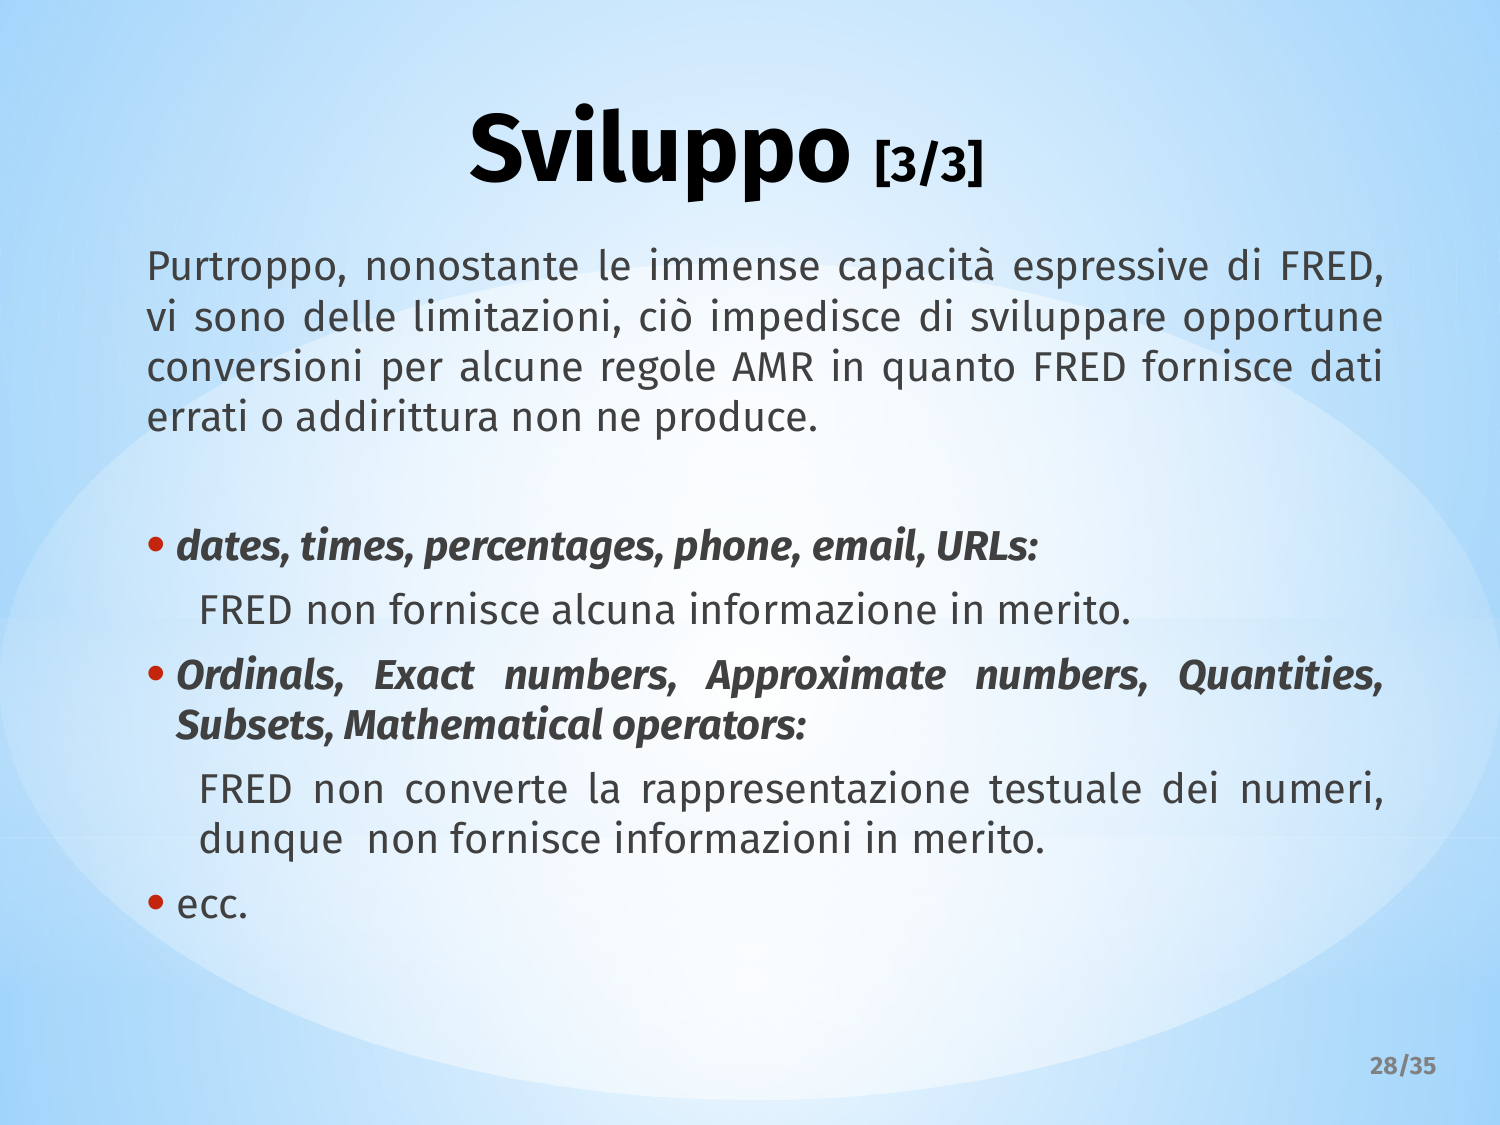

# Sviluppo [3/3]
Purtroppo, nonostante le immense capacità espressive di FRED, vi sono delle limitazioni, ciò impedisce di sviluppare opportune conversioni per alcune regole AMR in quanto FRED fornisce dati errati o addirittura non ne produce.

dates, times, percentages, phone, email, URLs:
FRED non fornisce alcuna informazione in merito.
Ordinals, Exact numbers, Approximate numbers, Quantities, Subsets, Mathematical operators:
FRED non converte la rappresentazione testuale dei numeri, dunque  non fornisce informazioni in merito.
ecc.

28/35